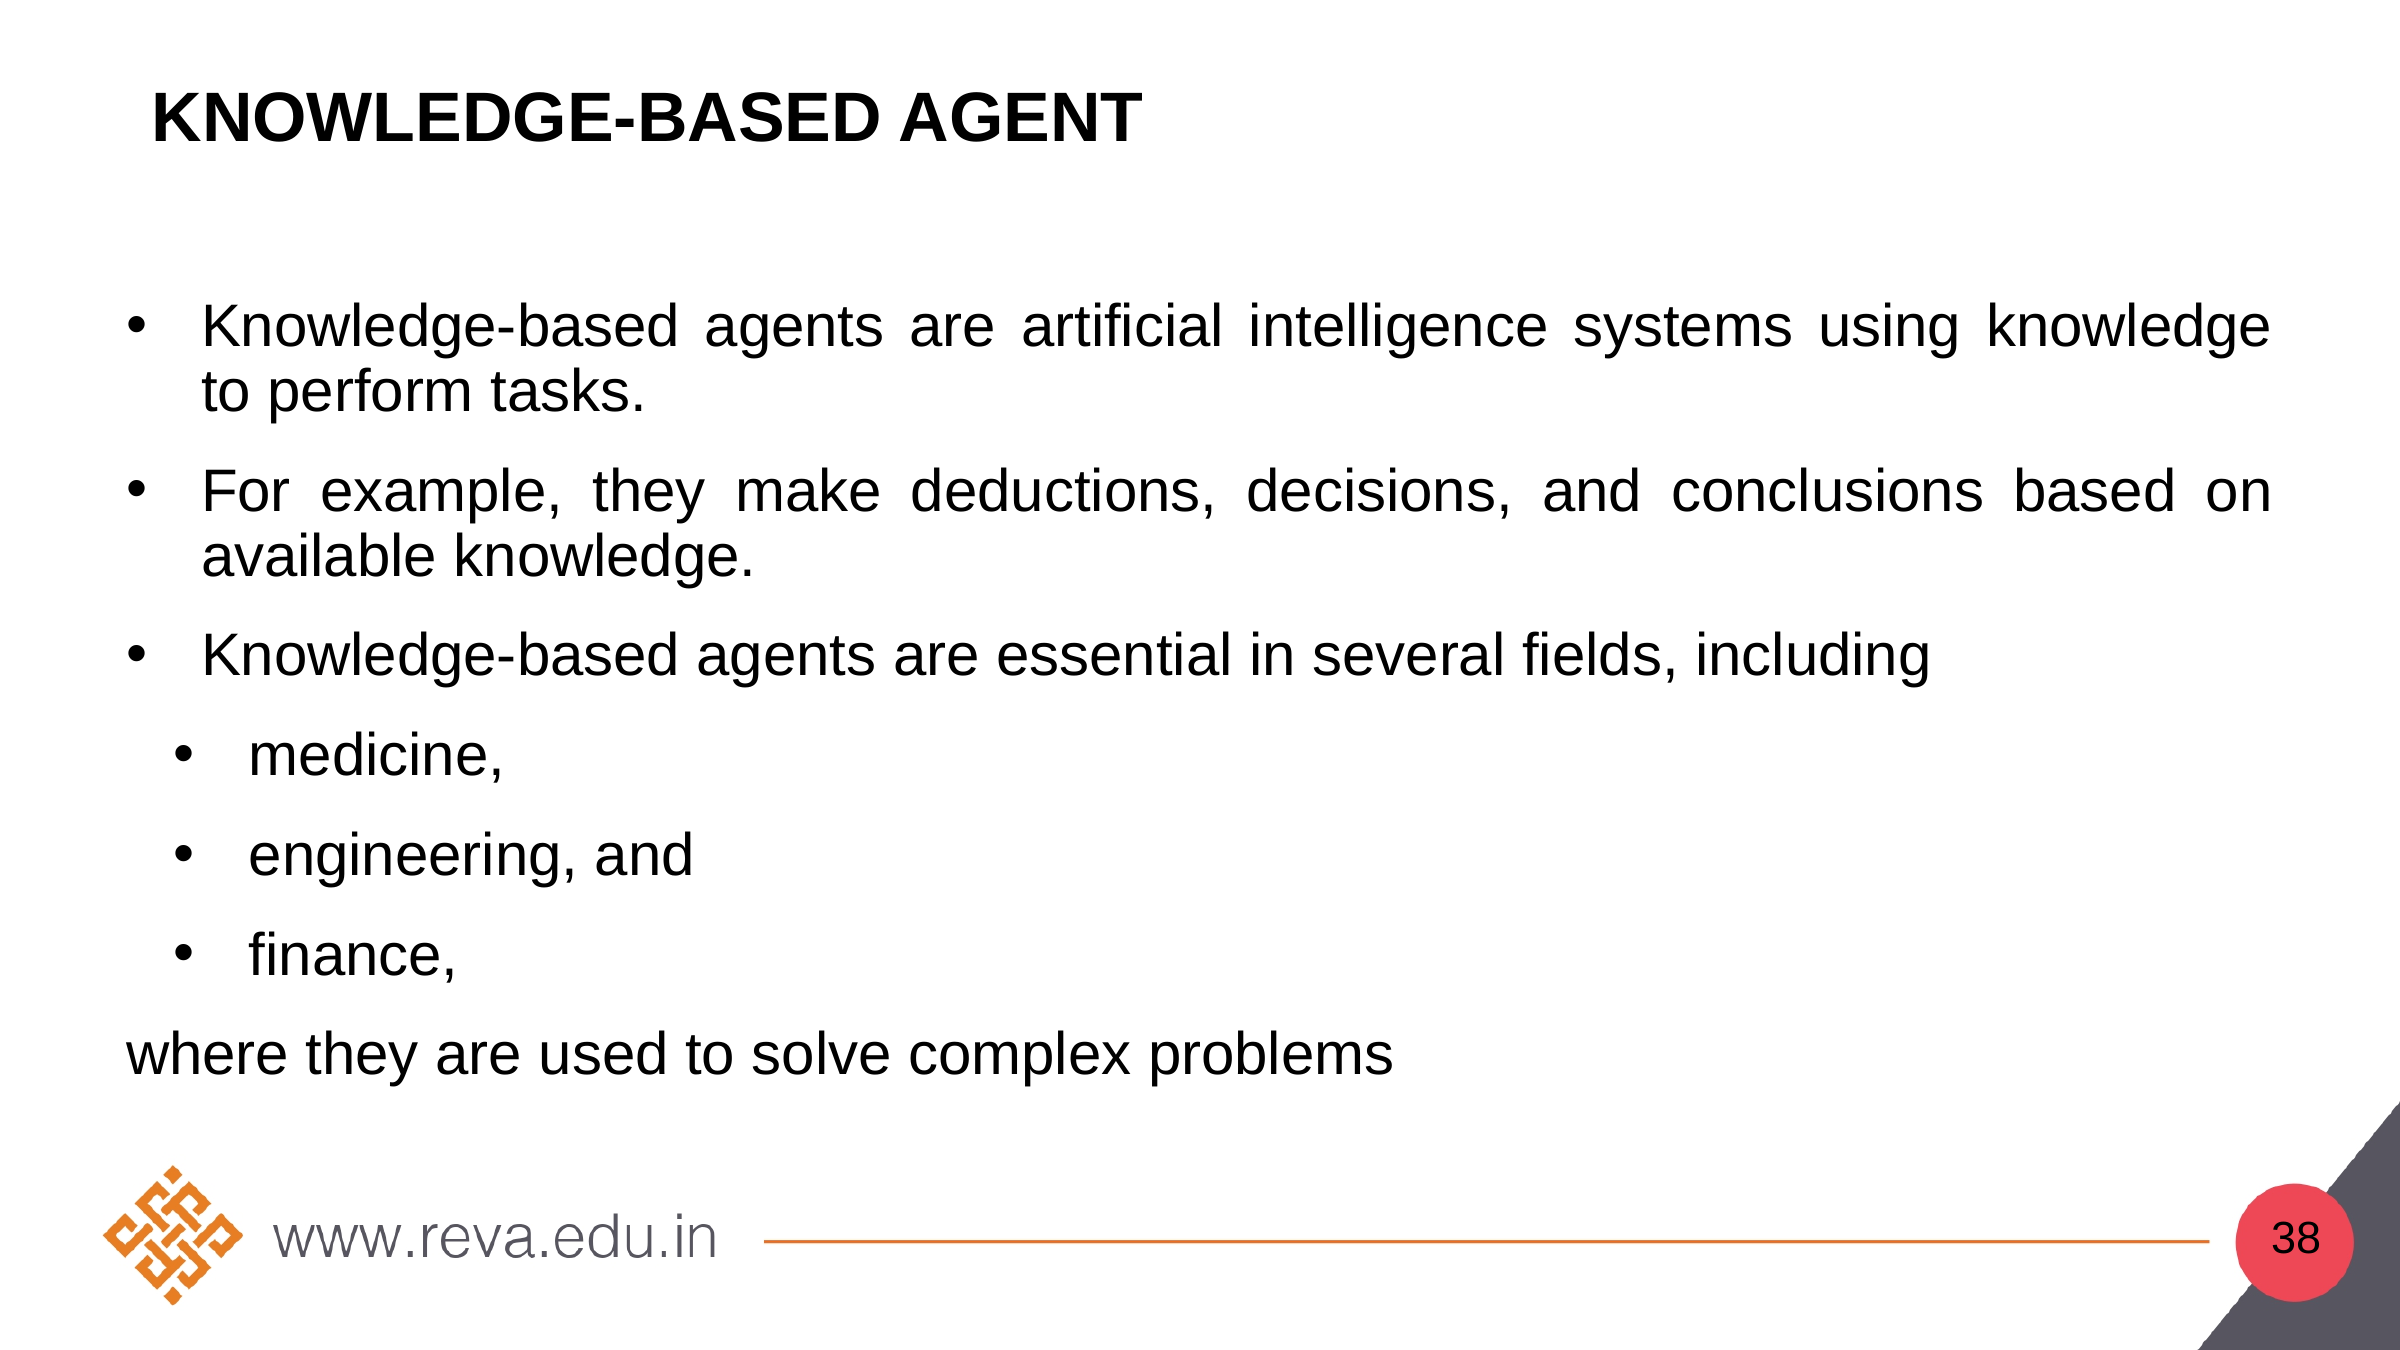

# Knowledge-Based Agent
Knowledge-based agents are artificial intelligence systems using knowledge to perform tasks.
For example, they make deductions, decisions, and conclusions based on available knowledge.
Knowledge-based agents are essential in several fields, including
medicine,
engineering, and
finance,
where they are used to solve complex problems
38